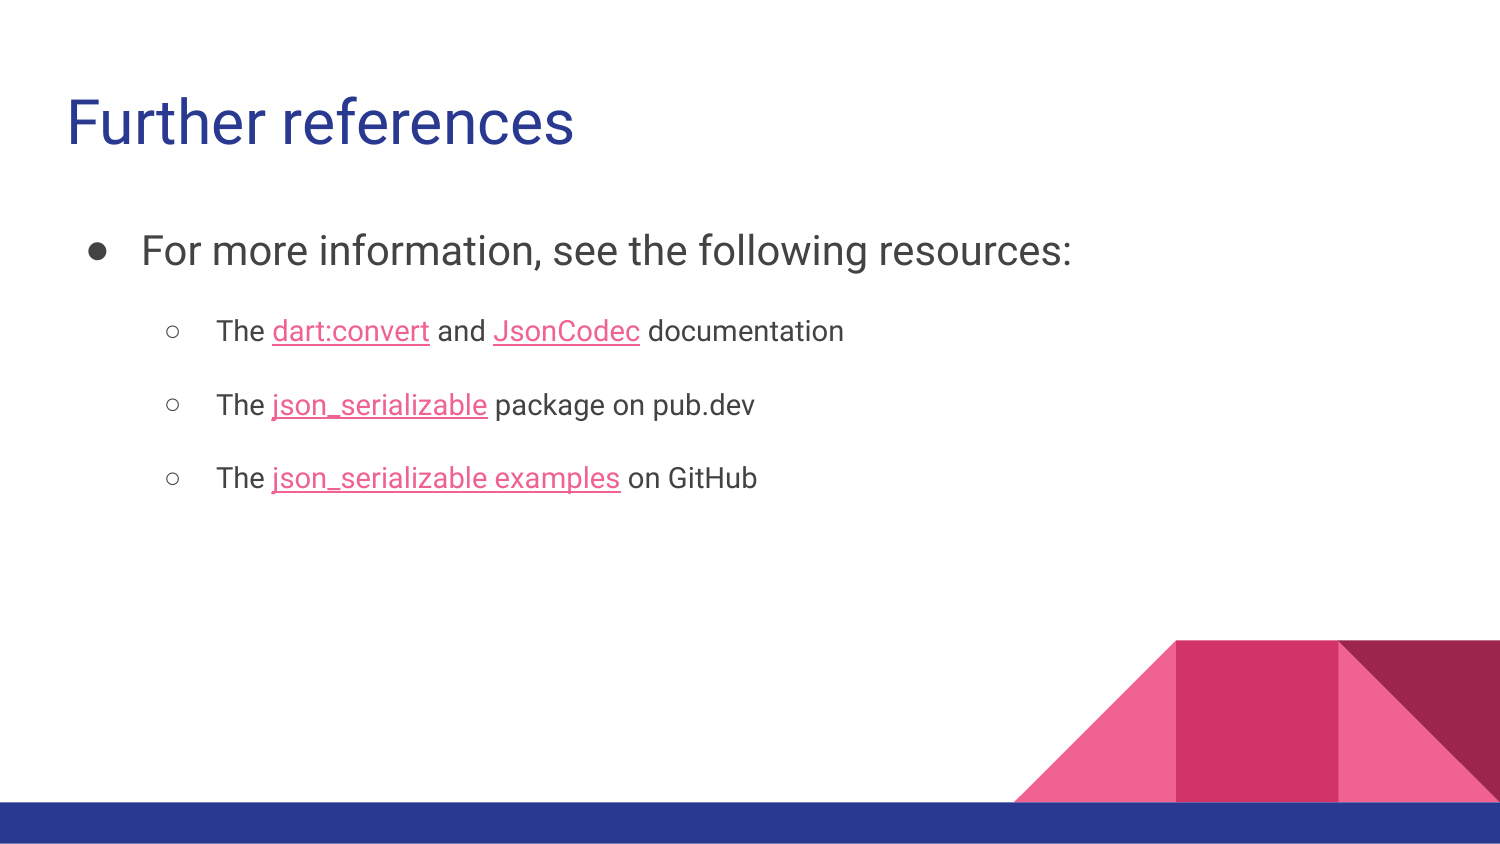

# Further references
For more information, see the following resources:
The dart:convert and JsonCodec documentation
The json_serializable package on pub.dev
The json_serializable examples on GitHub